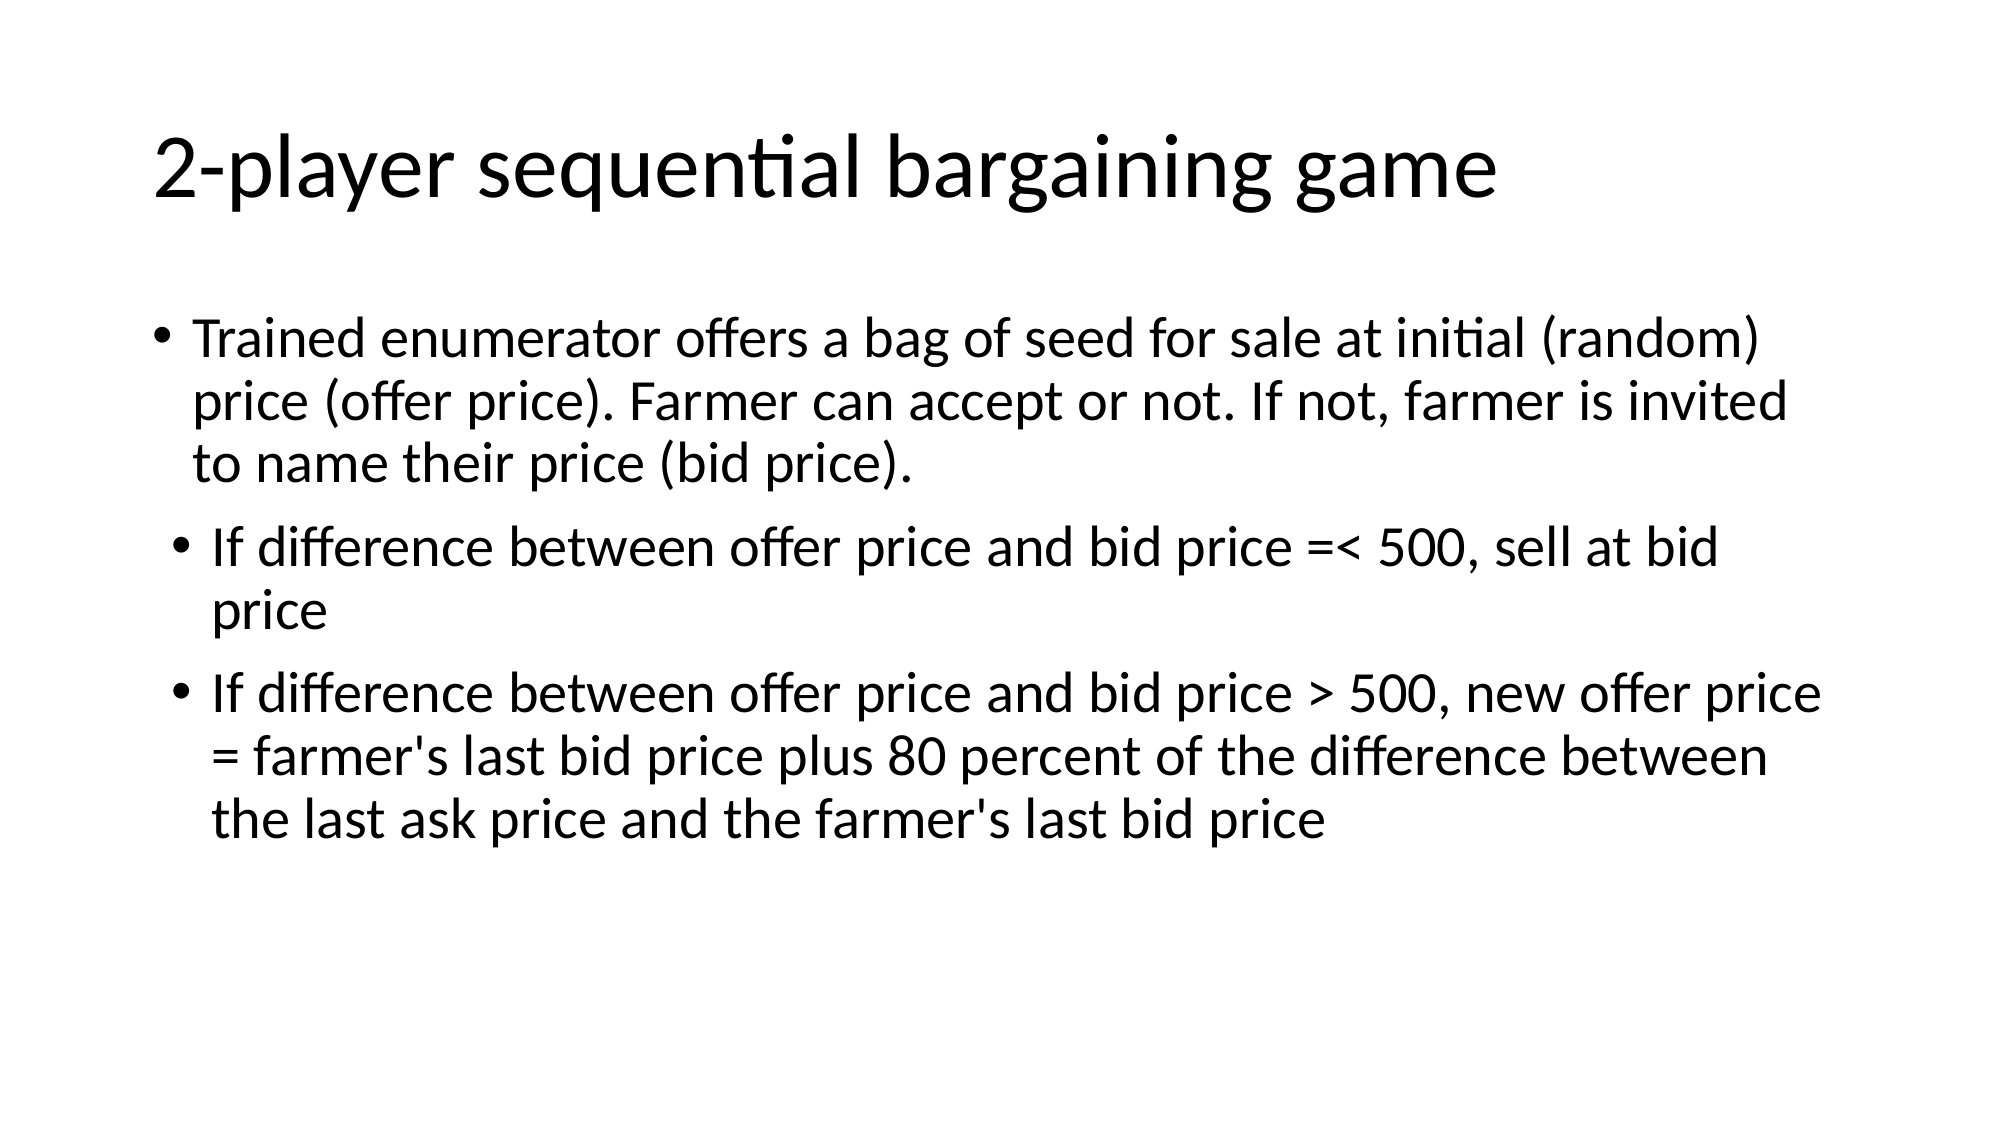

# 2-player sequential bargaining game
Trained enumerator offers a bag of seed for sale at initial (random) price (offer price). Farmer can accept or not. If not, farmer is invited to name their price (bid price).
If difference between offer price and bid price =< 500, sell at bid price
If difference between offer price and bid price > 500, new offer price = farmer's last bid price plus 80 percent of the difference between the last ask price and the farmer's last bid price